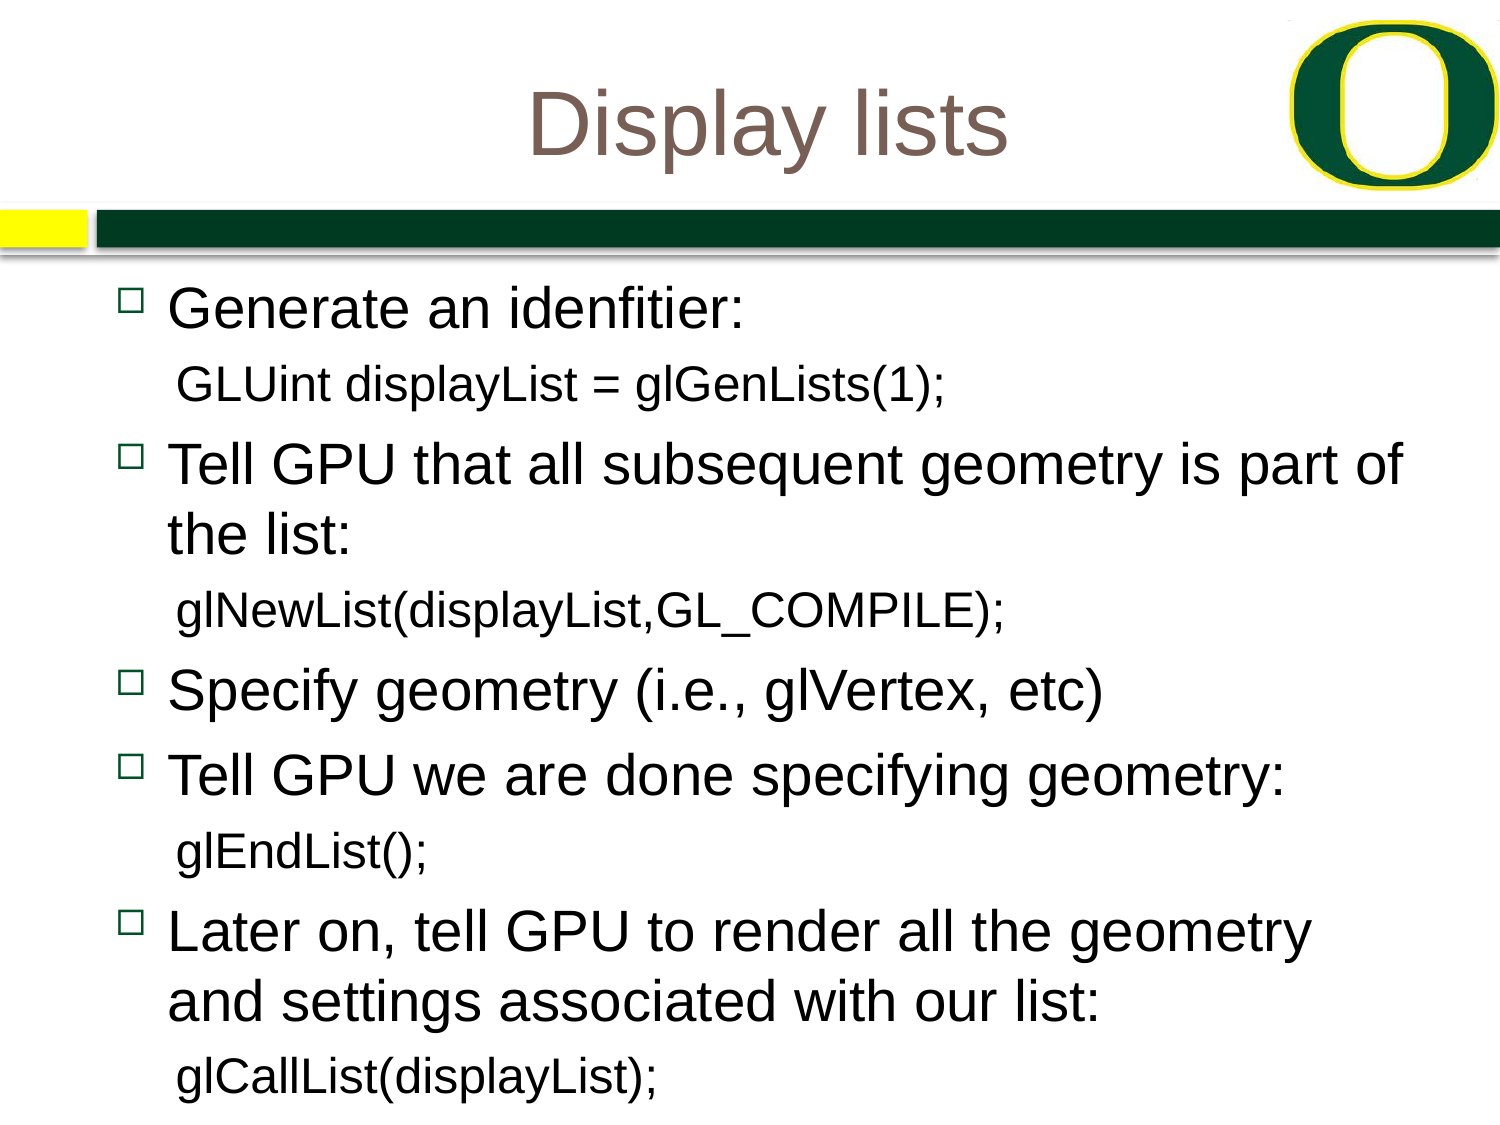

# Display lists
Generate an idenfitier:
GLUint displayList = glGenLists(1);
Tell GPU that all subsequent geometry is part of the list:
glNewList(displayList,GL_COMPILE);
Specify geometry (i.e., glVertex, etc)
Tell GPU we are done specifying geometry:
glEndList();
Later on, tell GPU to render all the geometry and settings associated with our list:
glCallList(displayList);